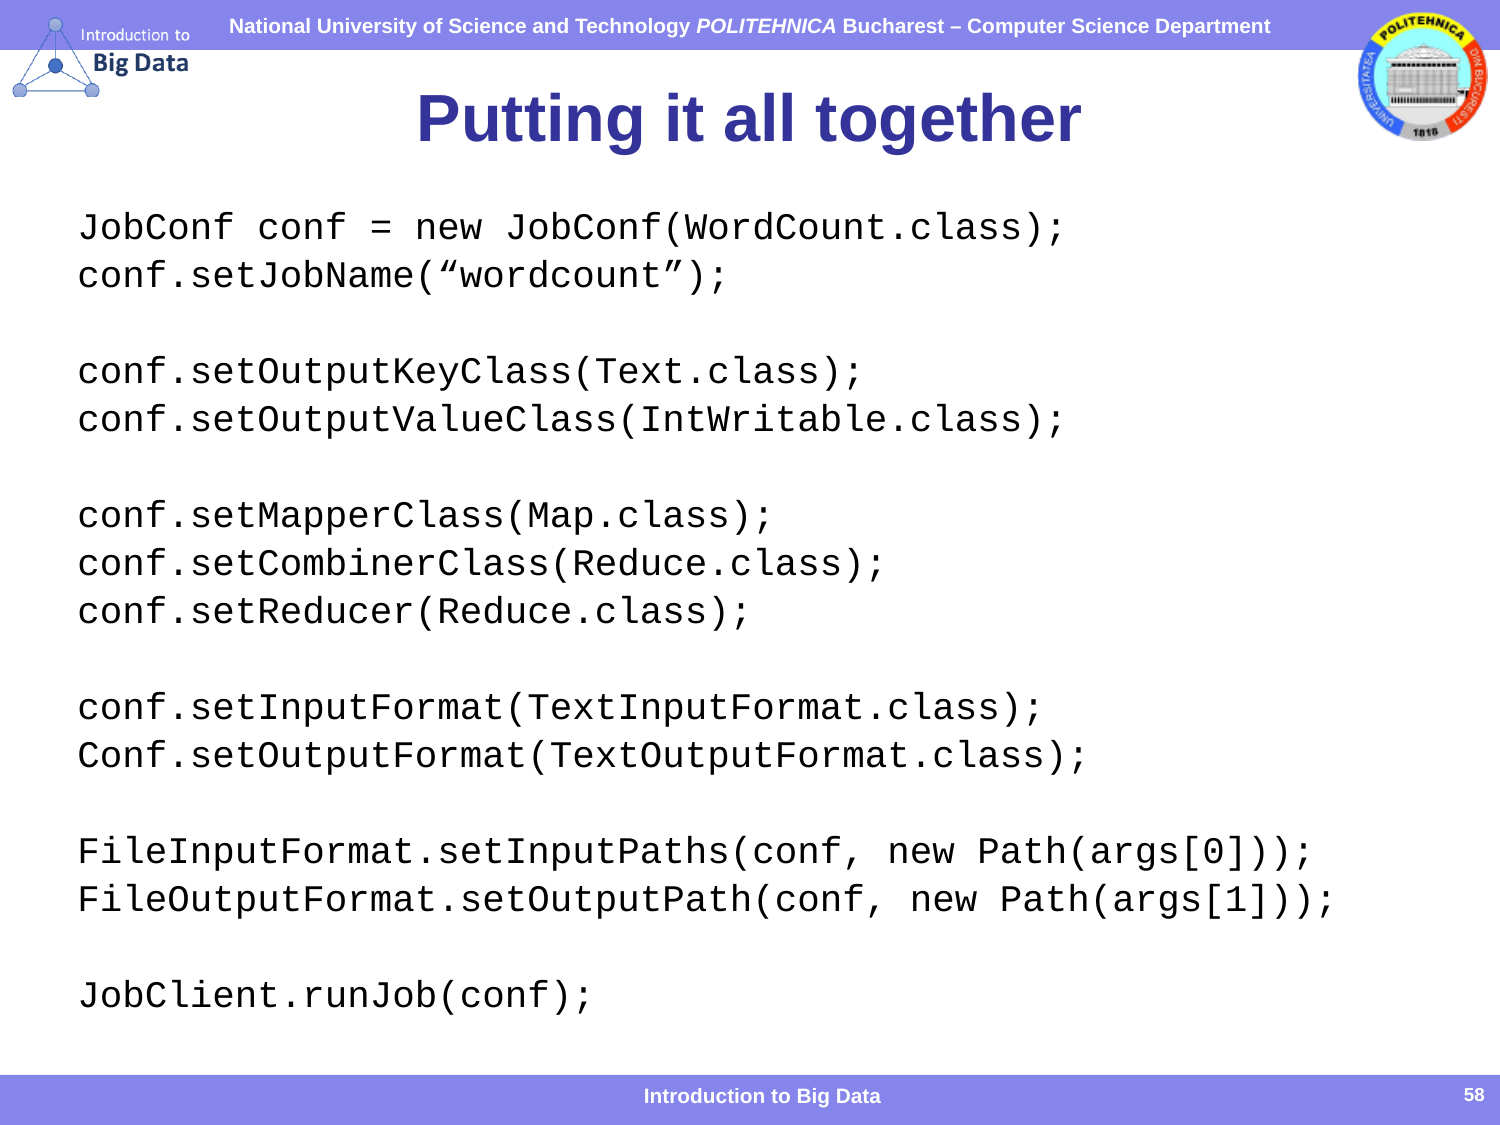

# Putting it all together
JobConf conf = new JobConf(WordCount.class);
conf.setJobName(“wordcount”);

conf.setOutputKeyClass(Text.class);
conf.setOutputValueClass(IntWritable.class);

conf.setMapperClass(Map.class);
conf.setCombinerClass(Reduce.class);
conf.setReducer(Reduce.class);

conf.setInputFormat(TextInputFormat.class);
Conf.setOutputFormat(TextOutputFormat.class);

FileInputFormat.setInputPaths(conf, new Path(args[0]));
FileOutputFormat.setOutputPath(conf, new Path(args[1]));

JobClient.runJob(conf);
Introduction to Big Data
58